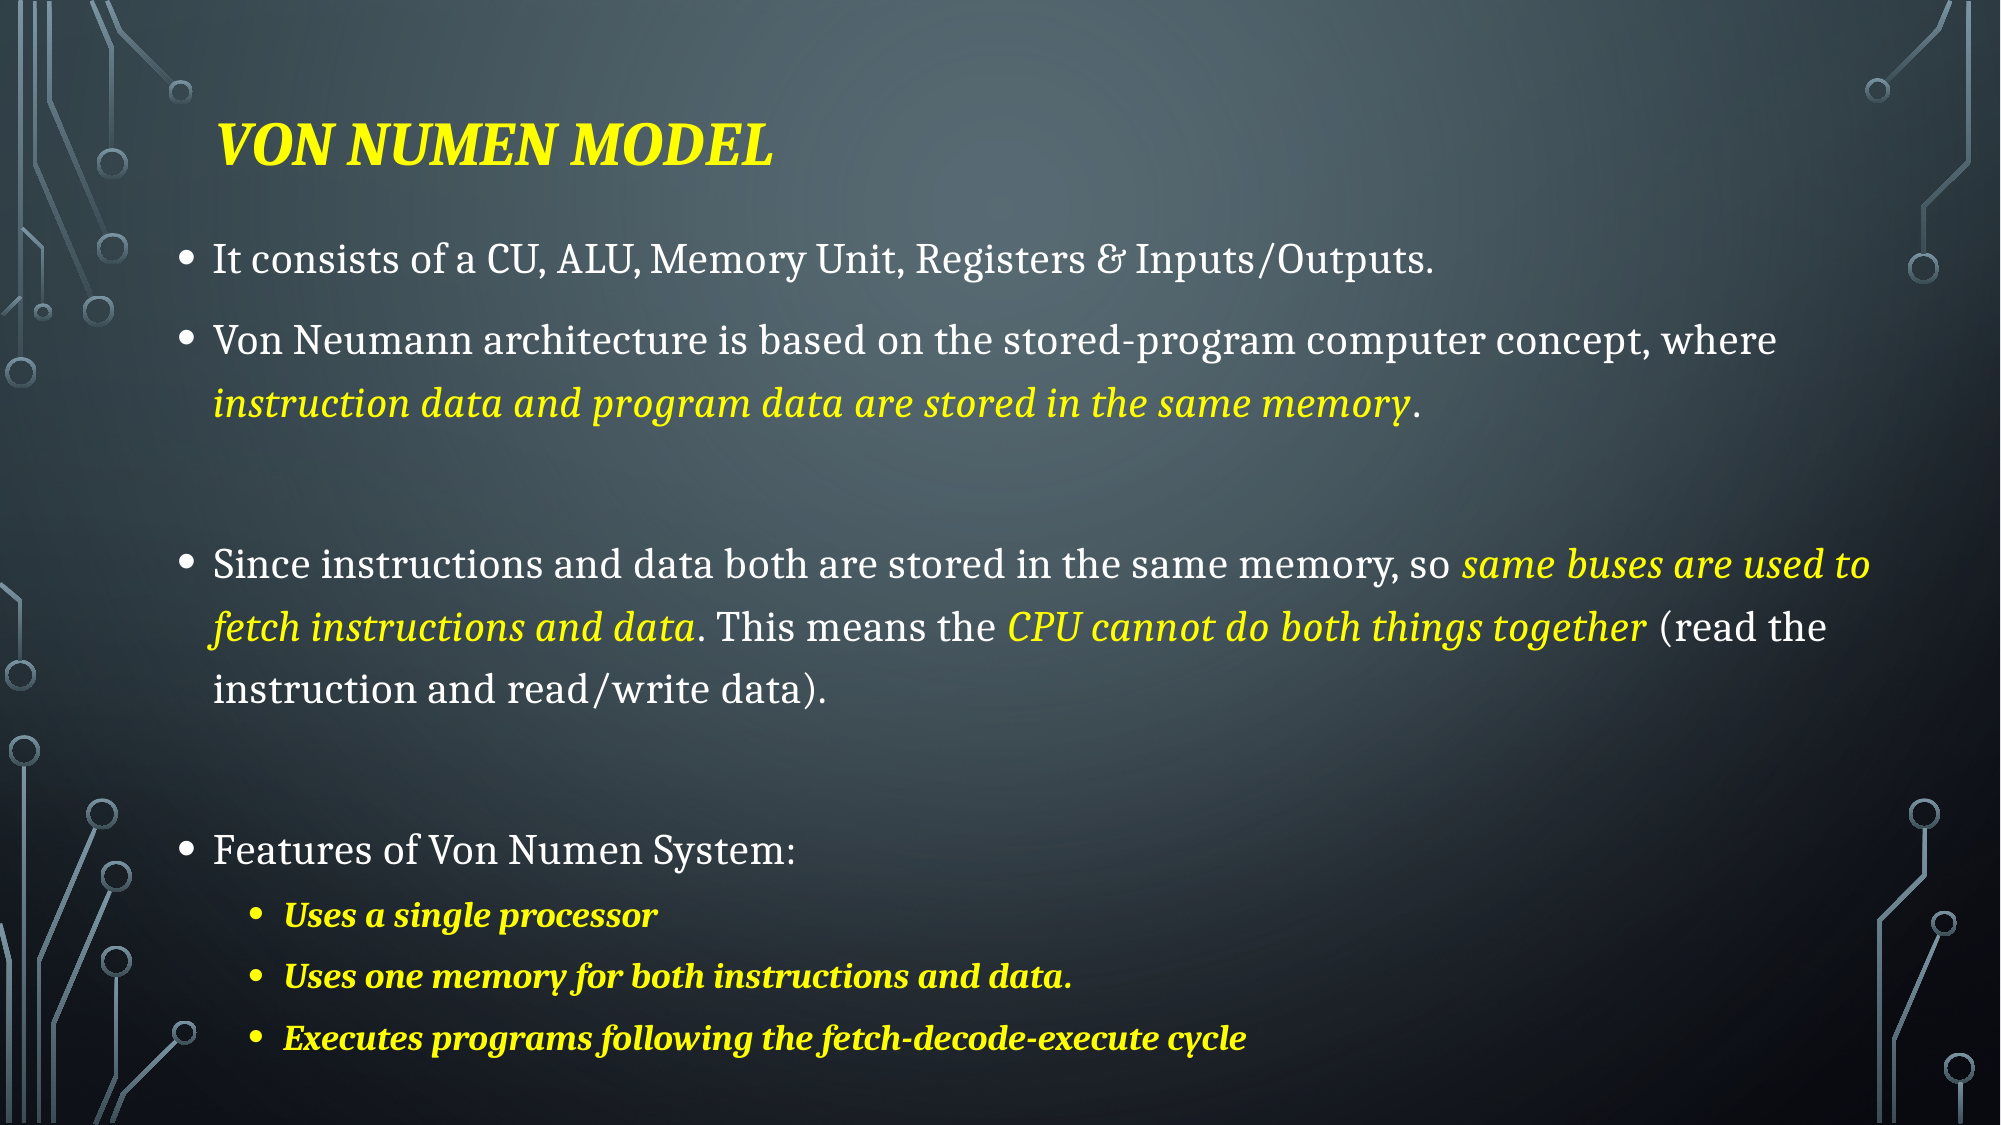

# Von Numen Model
It consists of a CU, ALU, Memory Unit, Registers & Inputs/Outputs.
Von Neumann architecture is based on the stored-program computer concept, where instruction data and program data are stored in the same memory.

Since instructions and data both are stored in the same memory, so same buses are used to fetch instructions and data. This means the CPU cannot do both things together (read the instruction and read/write data).

Features of Von Numen System:
Uses a single processor
Uses one memory for both instructions and data.
Executes programs following the fetch-decode-execute cycle